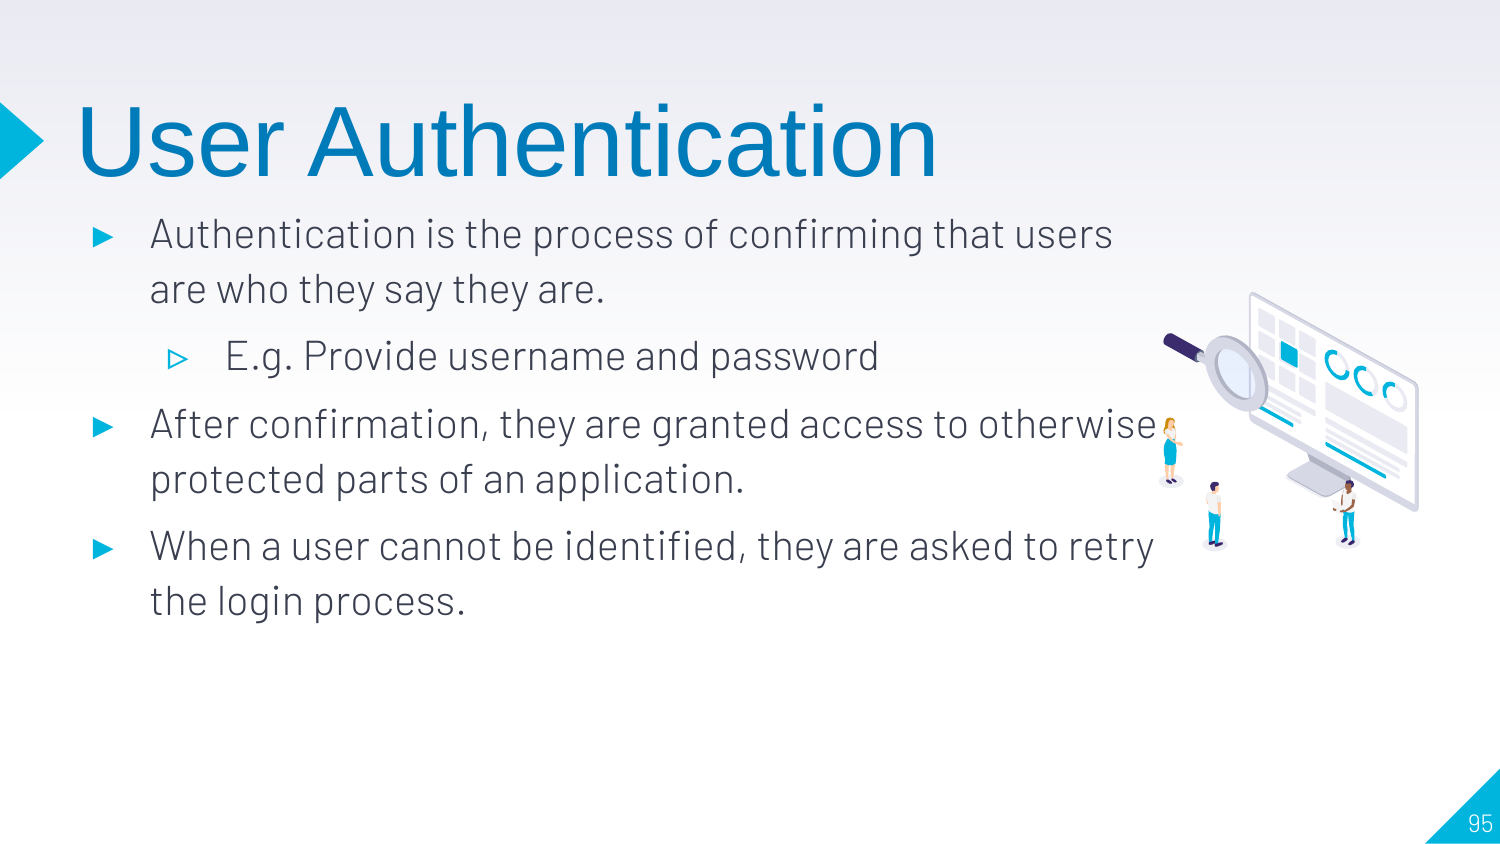

# User Authentication
Authentication is the process of confirming that users are who they say they are.
E.g. Provide username and password
After confirmation, they are granted access to otherwise protected parts of an application.
When a user cannot be identified, they are asked to retry the login process.

95